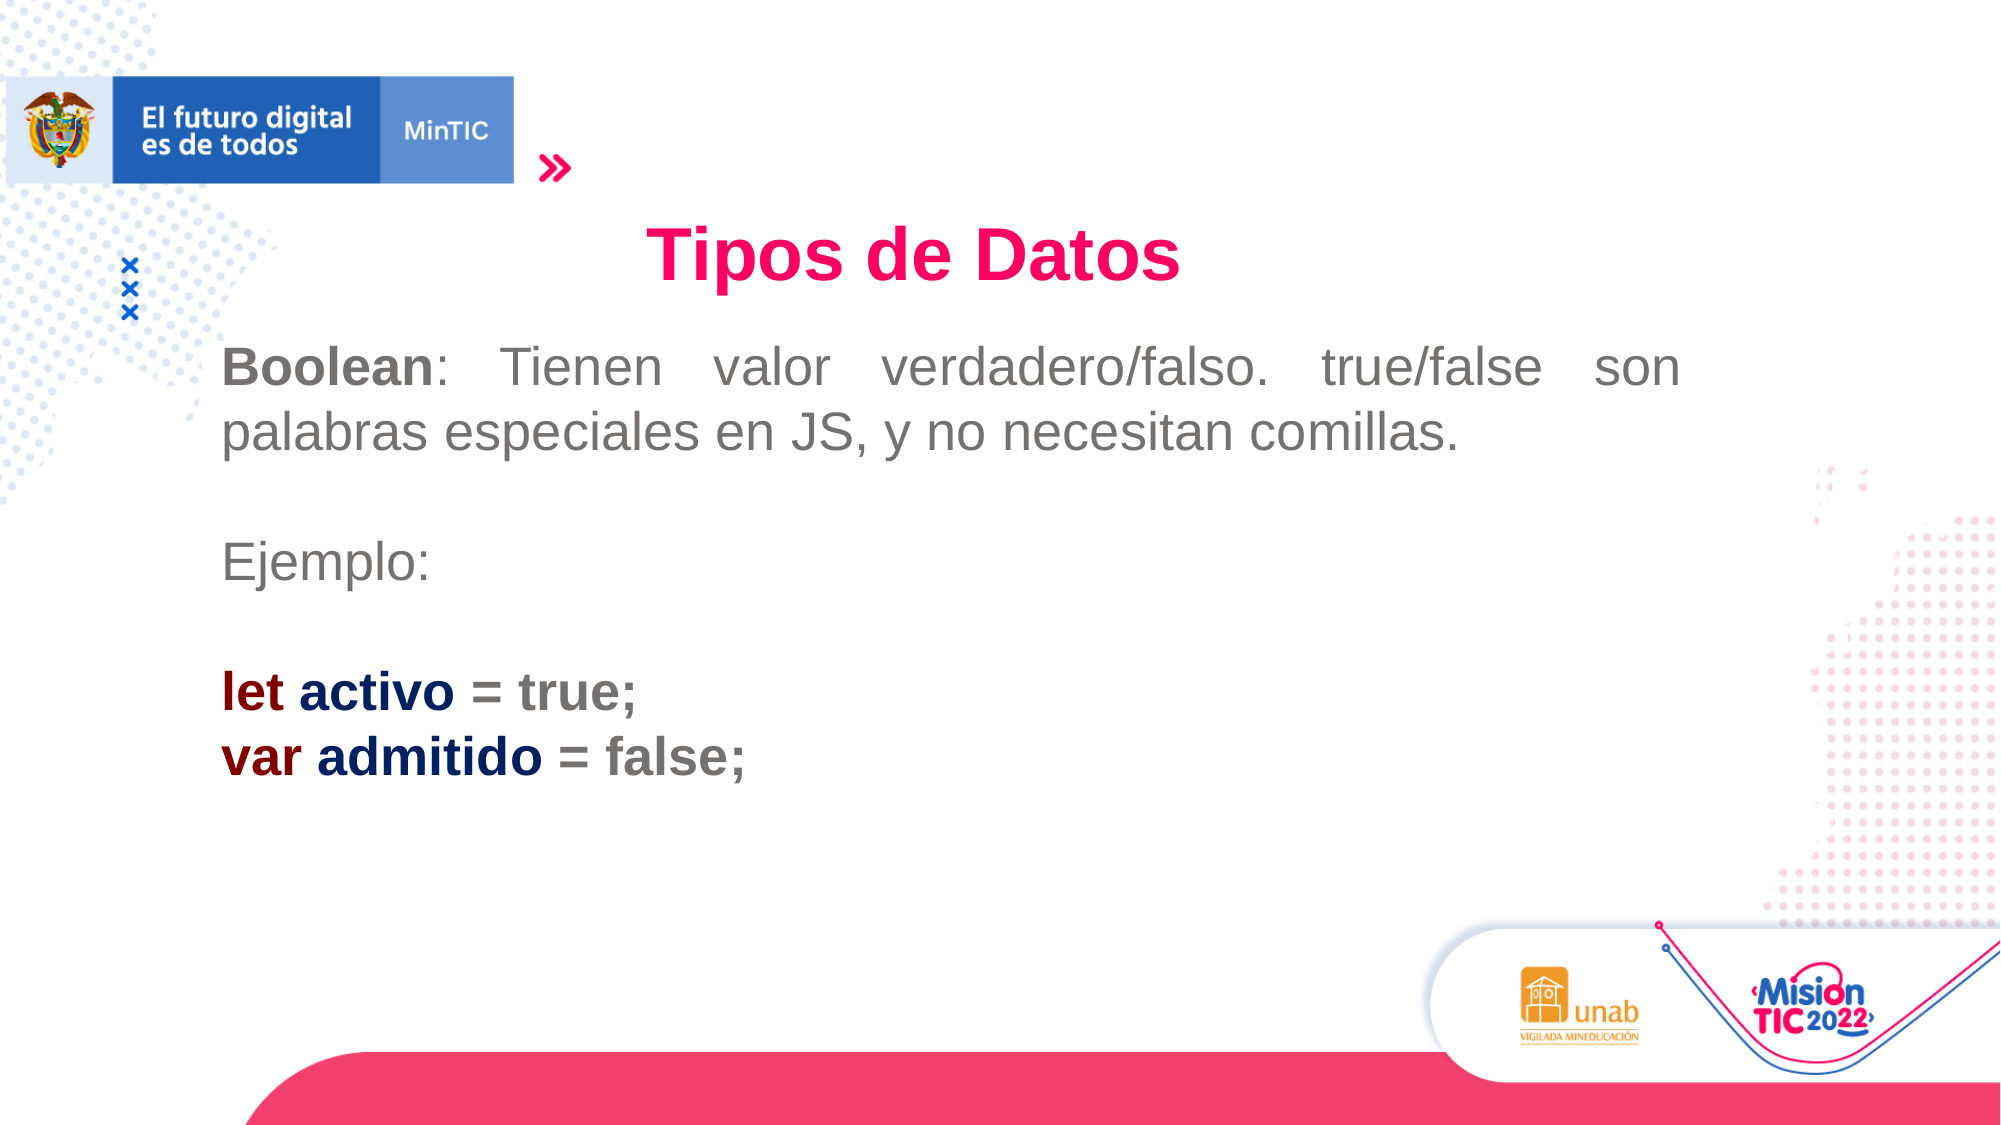

Tipos de Datos
Boolean: Tienen valor verdadero/falso. true/false son palabras especiales en JS, y no necesitan comillas.

Ejemplo:

let activo = true;
var admitido = false;